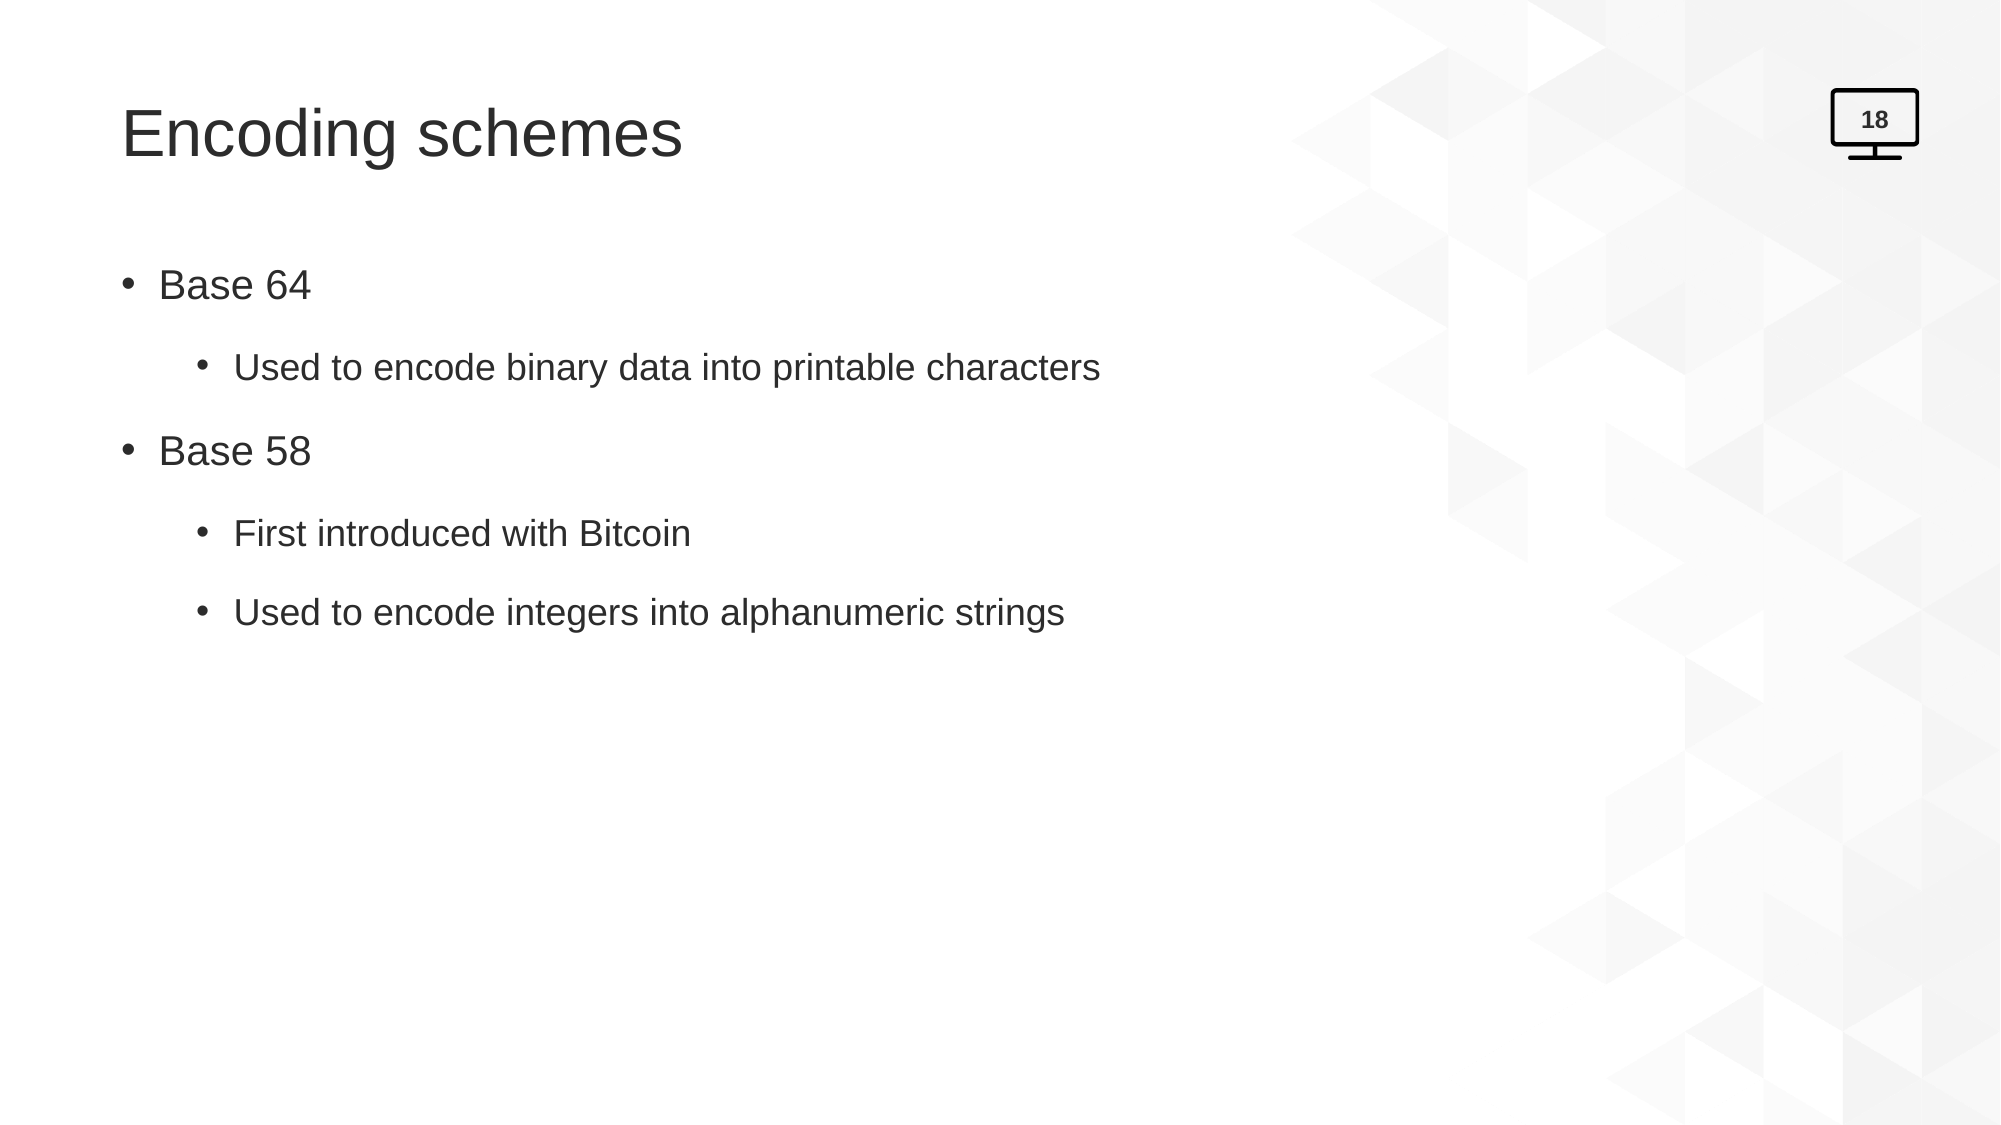

# Encoding schemes
18
Base 64
Used to encode binary data into printable characters
Base 58
First introduced with Bitcoin
Used to encode integers into alphanumeric strings